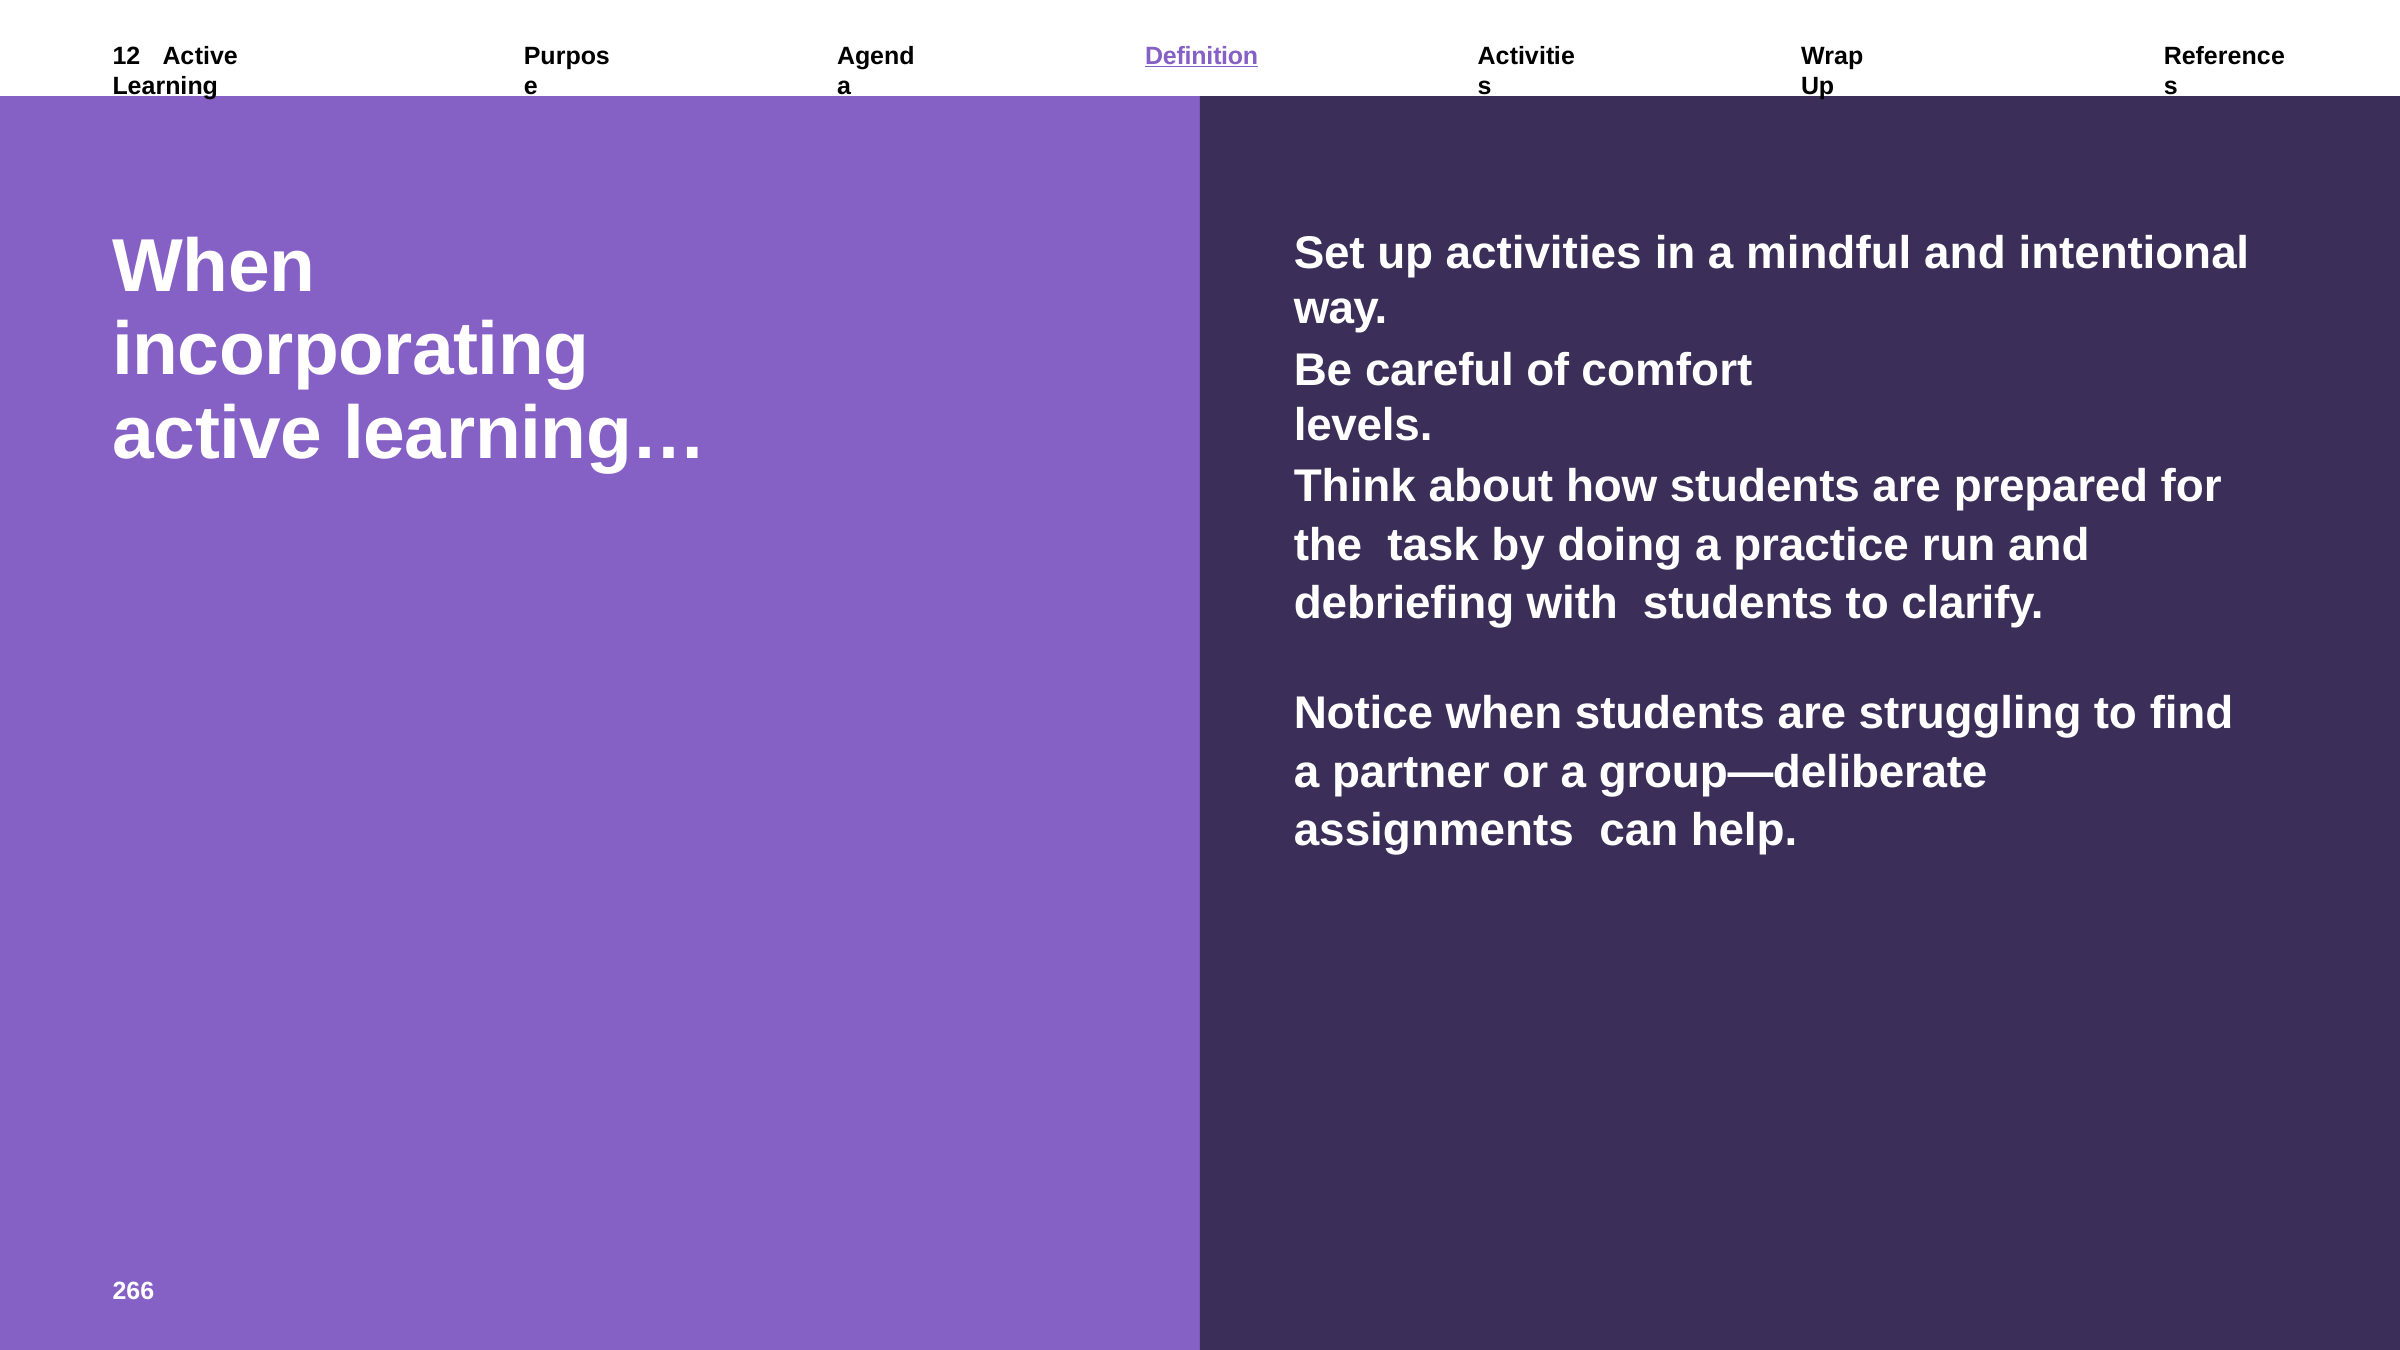

12	Active	Learning
Purpose
Agenda
Definition
Activities
Wrap	Up
References

When incorporating  active learning…
Set up activities in a mindful and intentional way.
Be careful of comfort levels.
Think about how students are prepared for the  task by doing a practice run and debriefing with  students to clarify.

Notice when students are struggling to find
a partner or a group—deliberate assignments  can help.
266